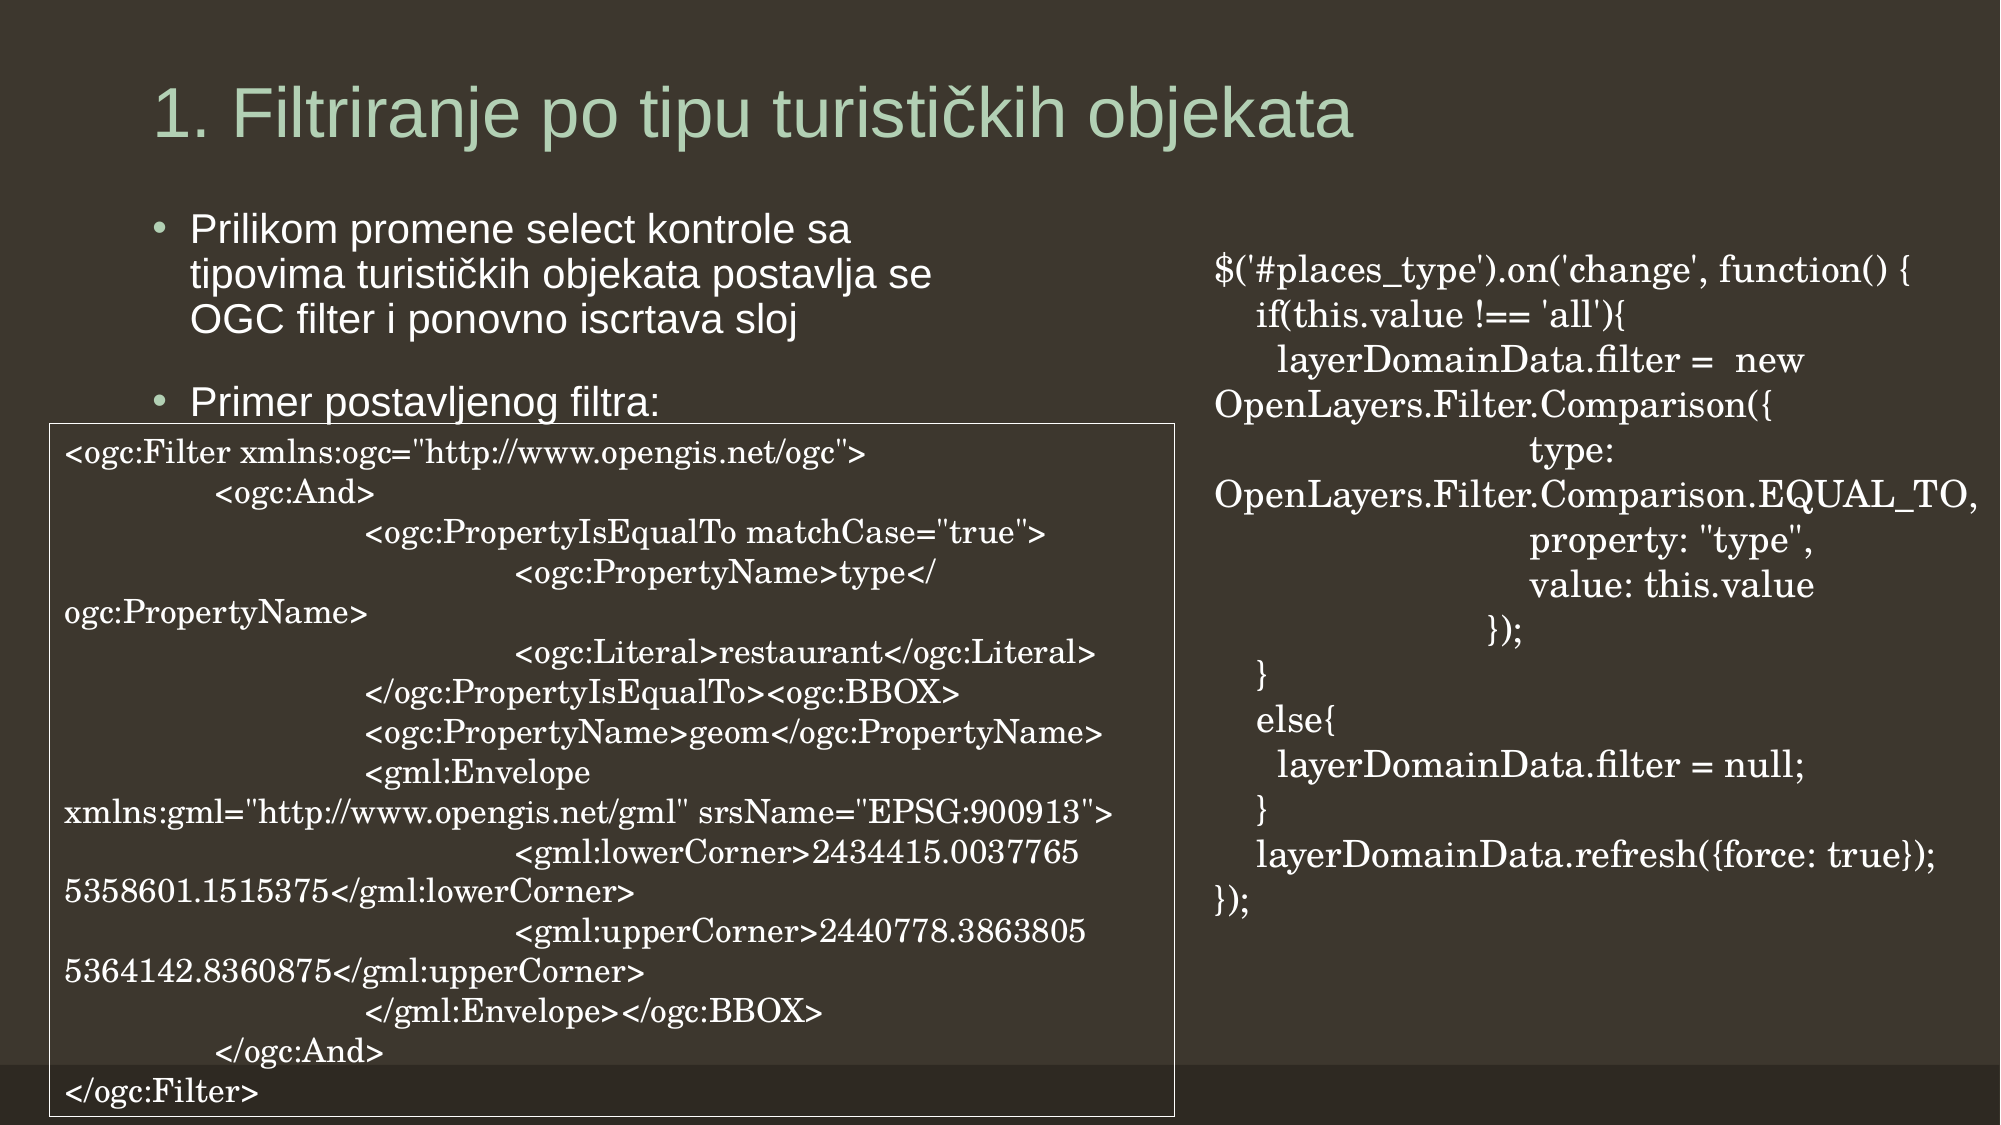

# 1. Filtriranje po tipu turističkih objekata
Prilikom promene select kontrole sa tipovima turističkih objekata postavlja se OGC filter i ponovno iscrtava sloj
Primer postavljenog filtra:
$('#places_type').on('change', function() {
    if(this.value !== 'all'){
      layerDomainData.filter =  new OpenLayers.Filter.Comparison({
                              type: OpenLayers.Filter.Comparison.EQUAL_TO,
                              property: "type",
                              value: this.value
                          });
    }
    else{
      layerDomainData.filter = null;
    }
    layerDomainData.refresh({force: true});
});
<ogc:Filter xmlns:ogc="http://www.opengis.net/ogc">
	<ogc:And>
		<ogc:PropertyIsEqualTo matchCase="true">
			<ogc:PropertyName>type</ogc:PropertyName>
			<ogc:Literal>restaurant</ogc:Literal>
		</ogc:PropertyIsEqualTo><ogc:BBOX>
		<ogc:PropertyName>geom</ogc:PropertyName>
		<gml:Envelope xmlns:gml="http://www.opengis.net/gml" srsName="EPSG:900913">
			<gml:lowerCorner>2434415.0037765 5358601.1515375</gml:lowerCorner>
			<gml:upperCorner>2440778.3863805 5364142.8360875</gml:upperCorner>
		</gml:Envelope></ogc:BBOX>
	</ogc:And>
</ogc:Filter>